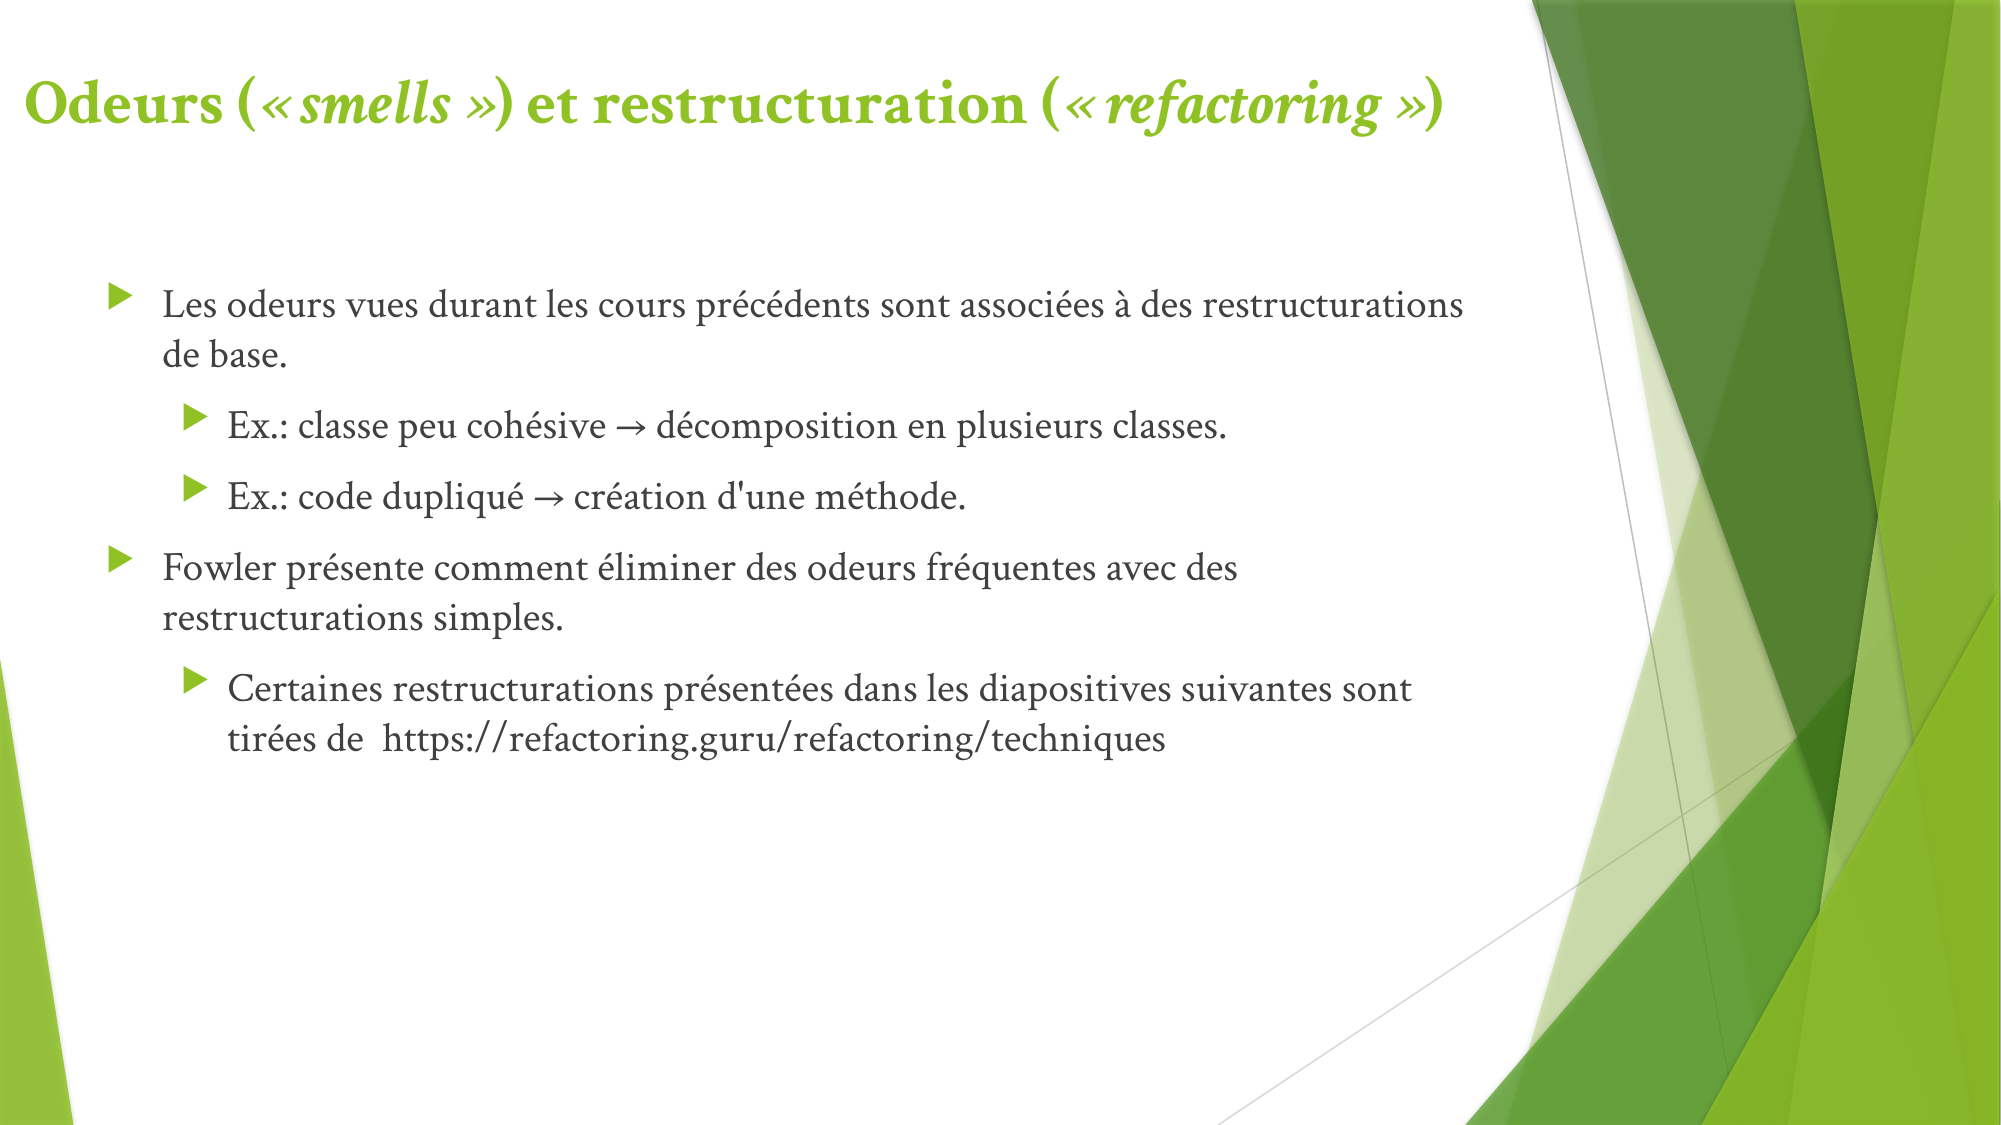

# Odeurs (« smells ») et restructuration (« refactoring »)
Les odeurs vues durant les cours précédents sont associées à des restructurations de base.
Ex.: classe peu cohésive → décomposition en plusieurs classes.
Ex.: code dupliqué → création d'une méthode.
Fowler présente comment éliminer des odeurs fréquentes avec des restructurations simples.
Certaines restructurations présentées dans les diapositives suivantes sont tirées de  https://refactoring.guru/refactoring/techniques